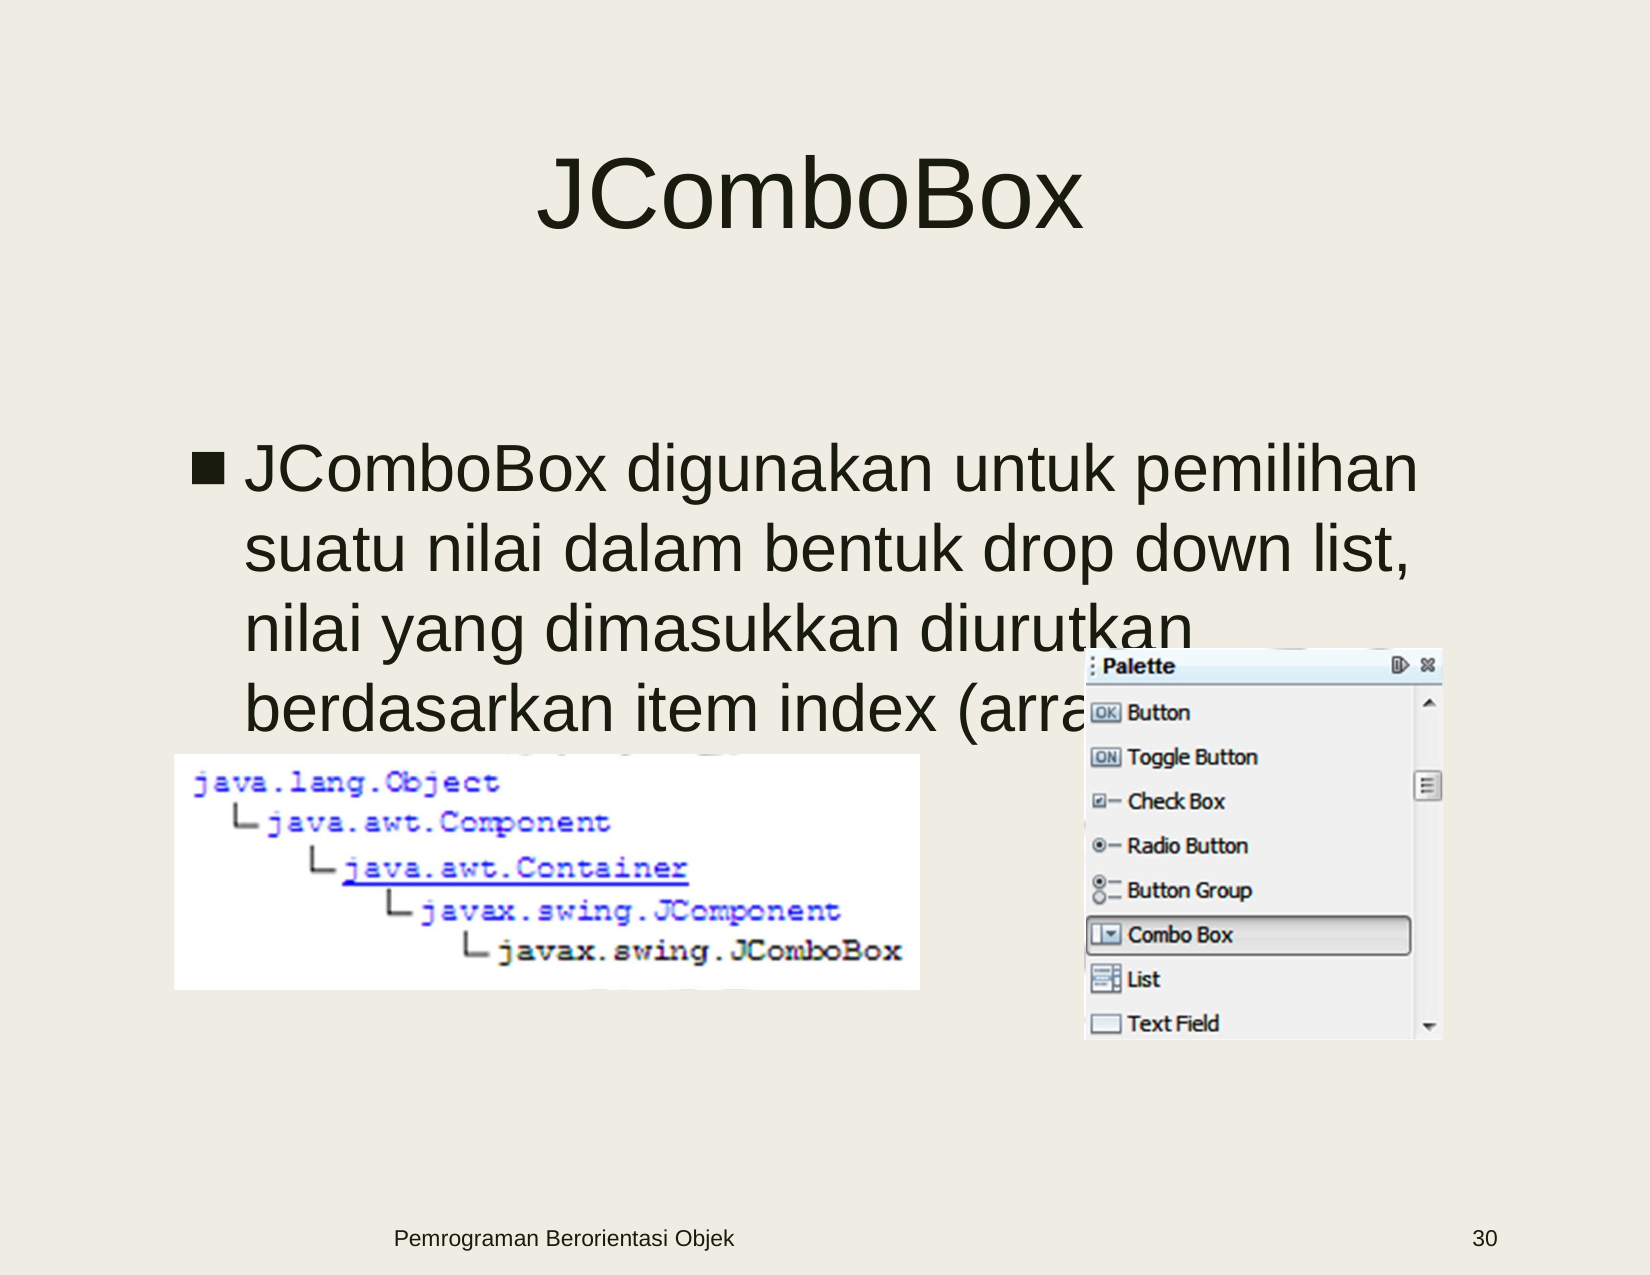

# JComboBox
JComboBox digunakan untuk pemilihan suatu nilai dalam bentuk drop down list, nilai yang dimasukkan diurutkan berdasarkan item index (array)

Pemrograman Berorientasi Objek
30